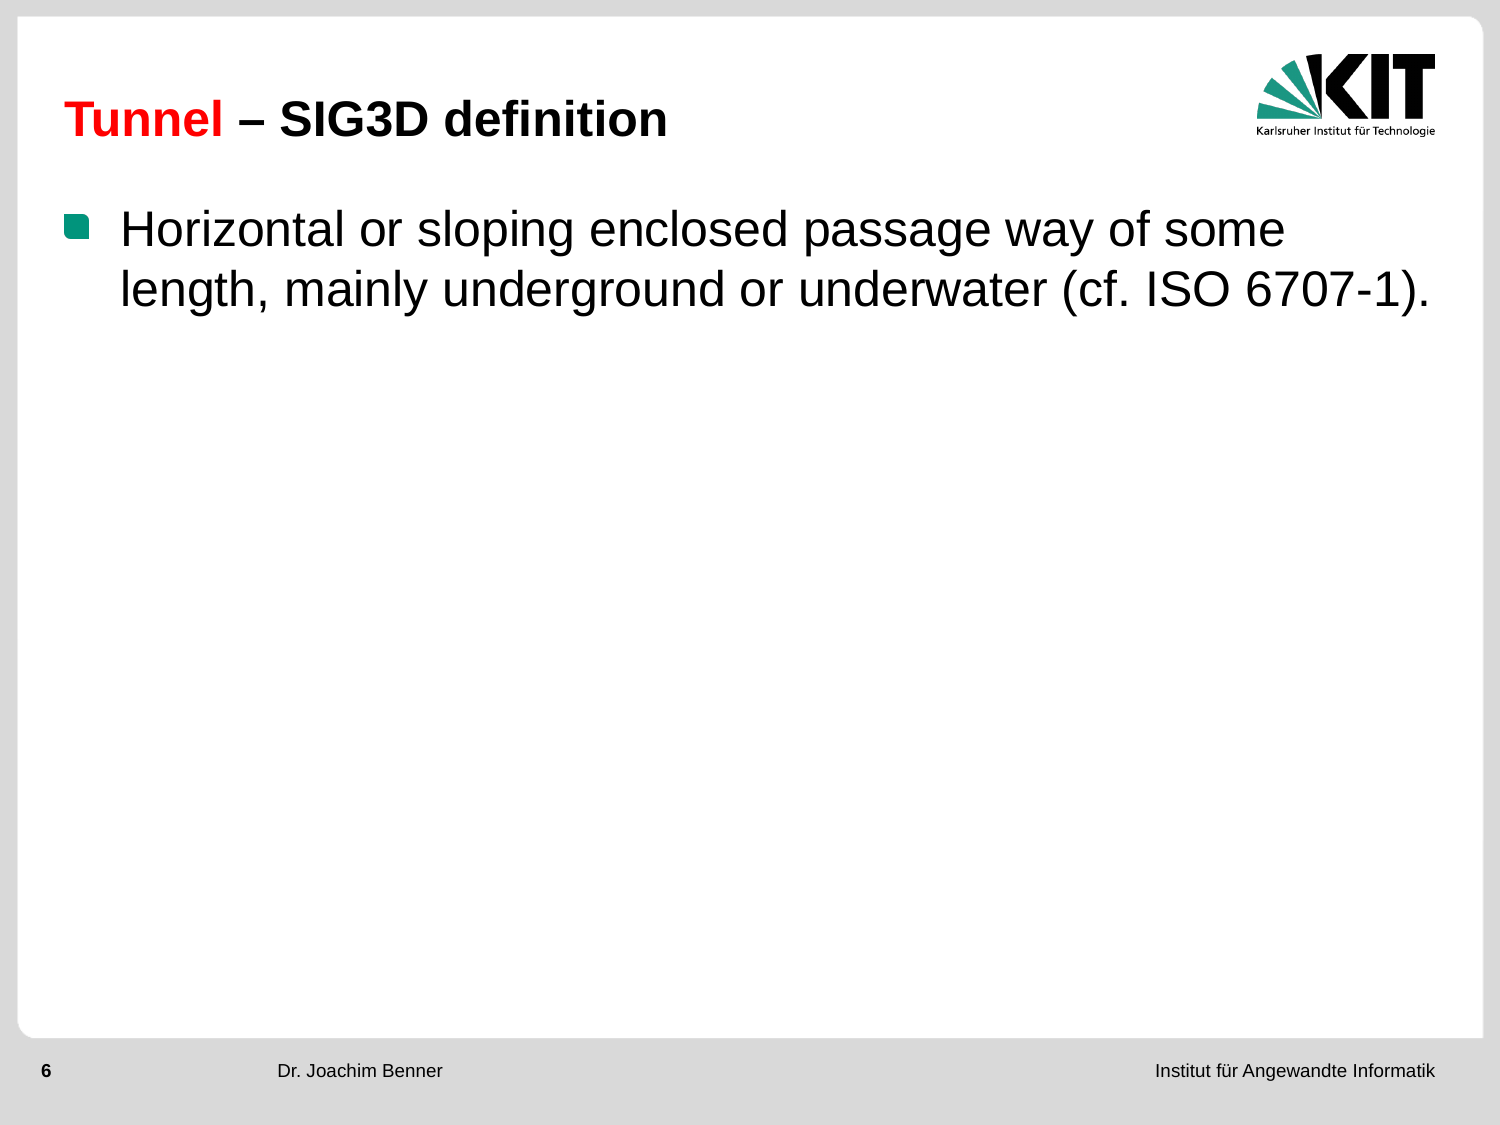

# Tunnel – SIG3D definition
Horizontal or sloping enclosed passage way of some length, mainly underground or underwater (cf. ISO 6707-1).
Dr. Joachim Benner